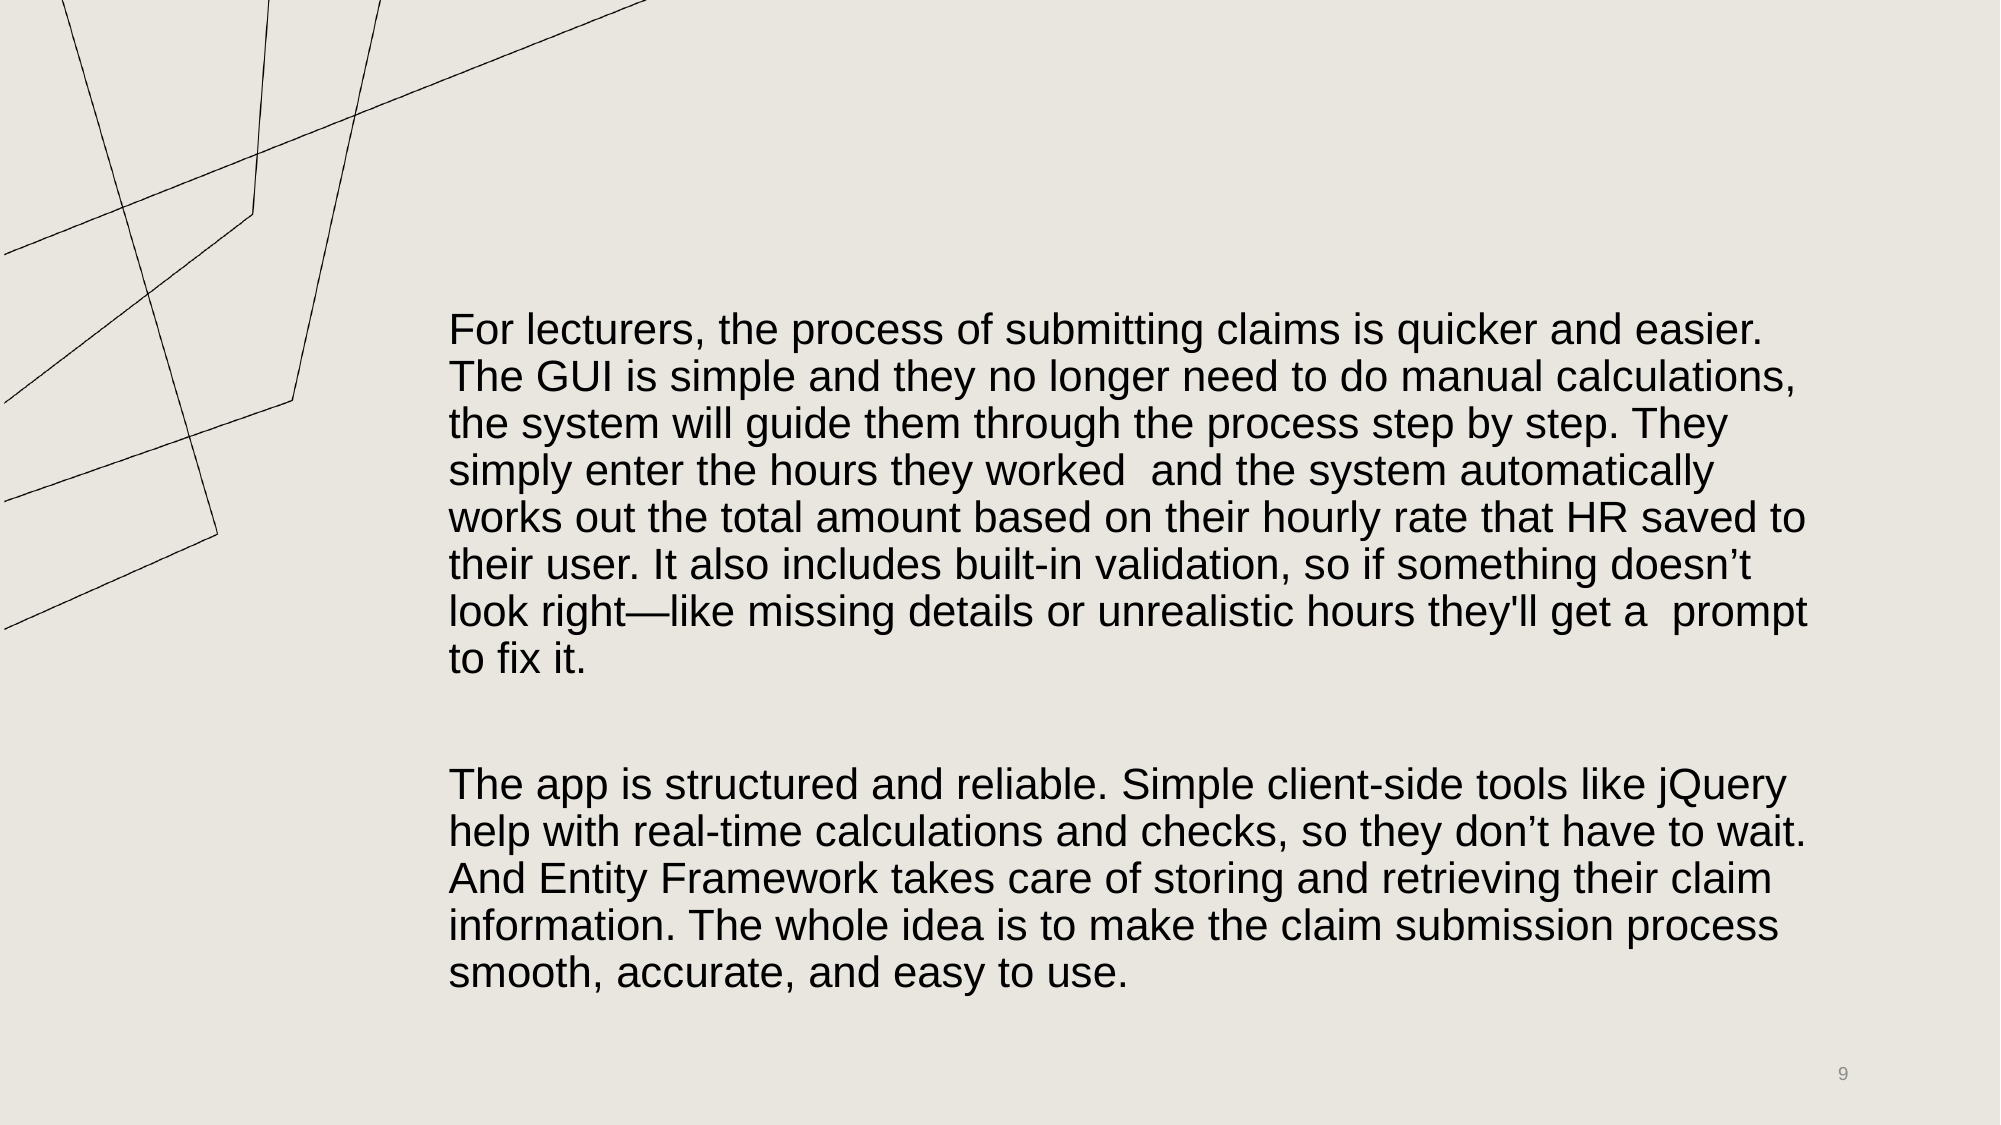

For lecturers, the process of submitting claims is quicker and easier. The GUI is simple and they no longer need to do manual calculations, the system will guide them through the process step by step. They simply enter the hours they worked  and the system automatically works out the total amount based on their hourly rate that HR saved to their user. It also includes built-in validation, so if something doesn’t look right—like missing details or unrealistic hours they'll get a  prompt to fix it.

The app is structured and reliable. Simple client-side tools like jQuery help with real-time calculations and checks, so they don’t have to wait. And Entity Framework takes care of storing and retrieving their claim information. The whole idea is to make the claim submission process smooth, accurate, and easy to use.
9